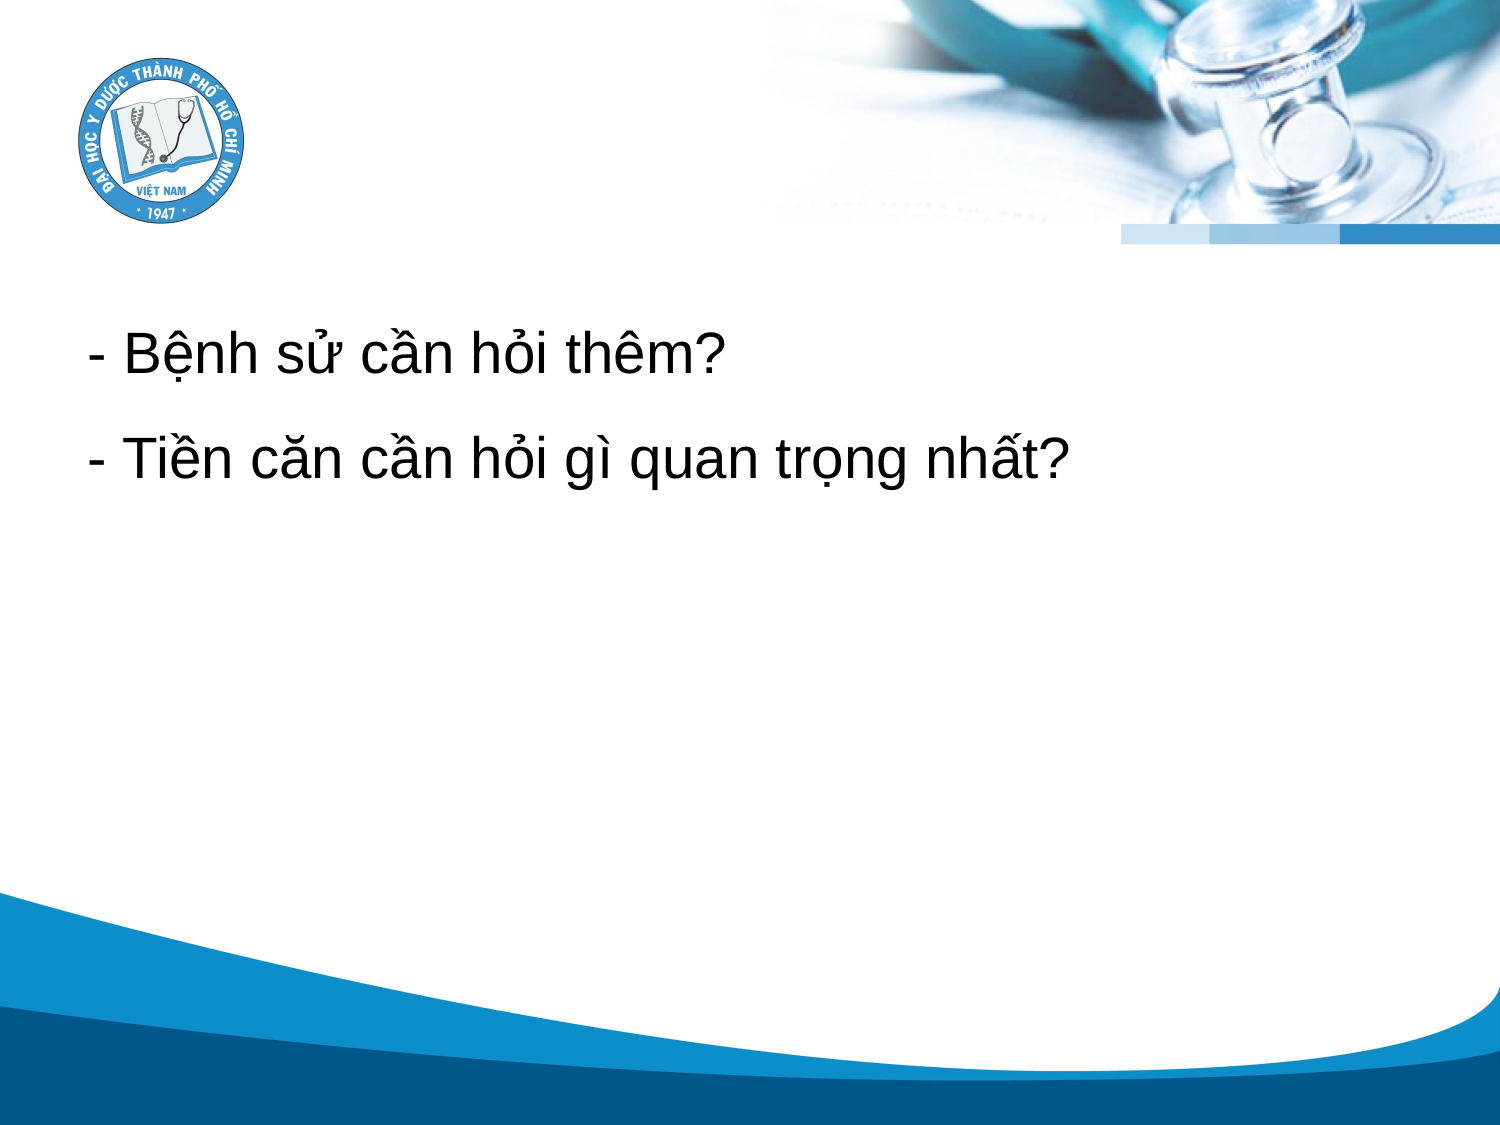

#
- Bệnh sử cần hỏi thêm?
- Tiền căn cần hỏi gì quan trọng nhất?